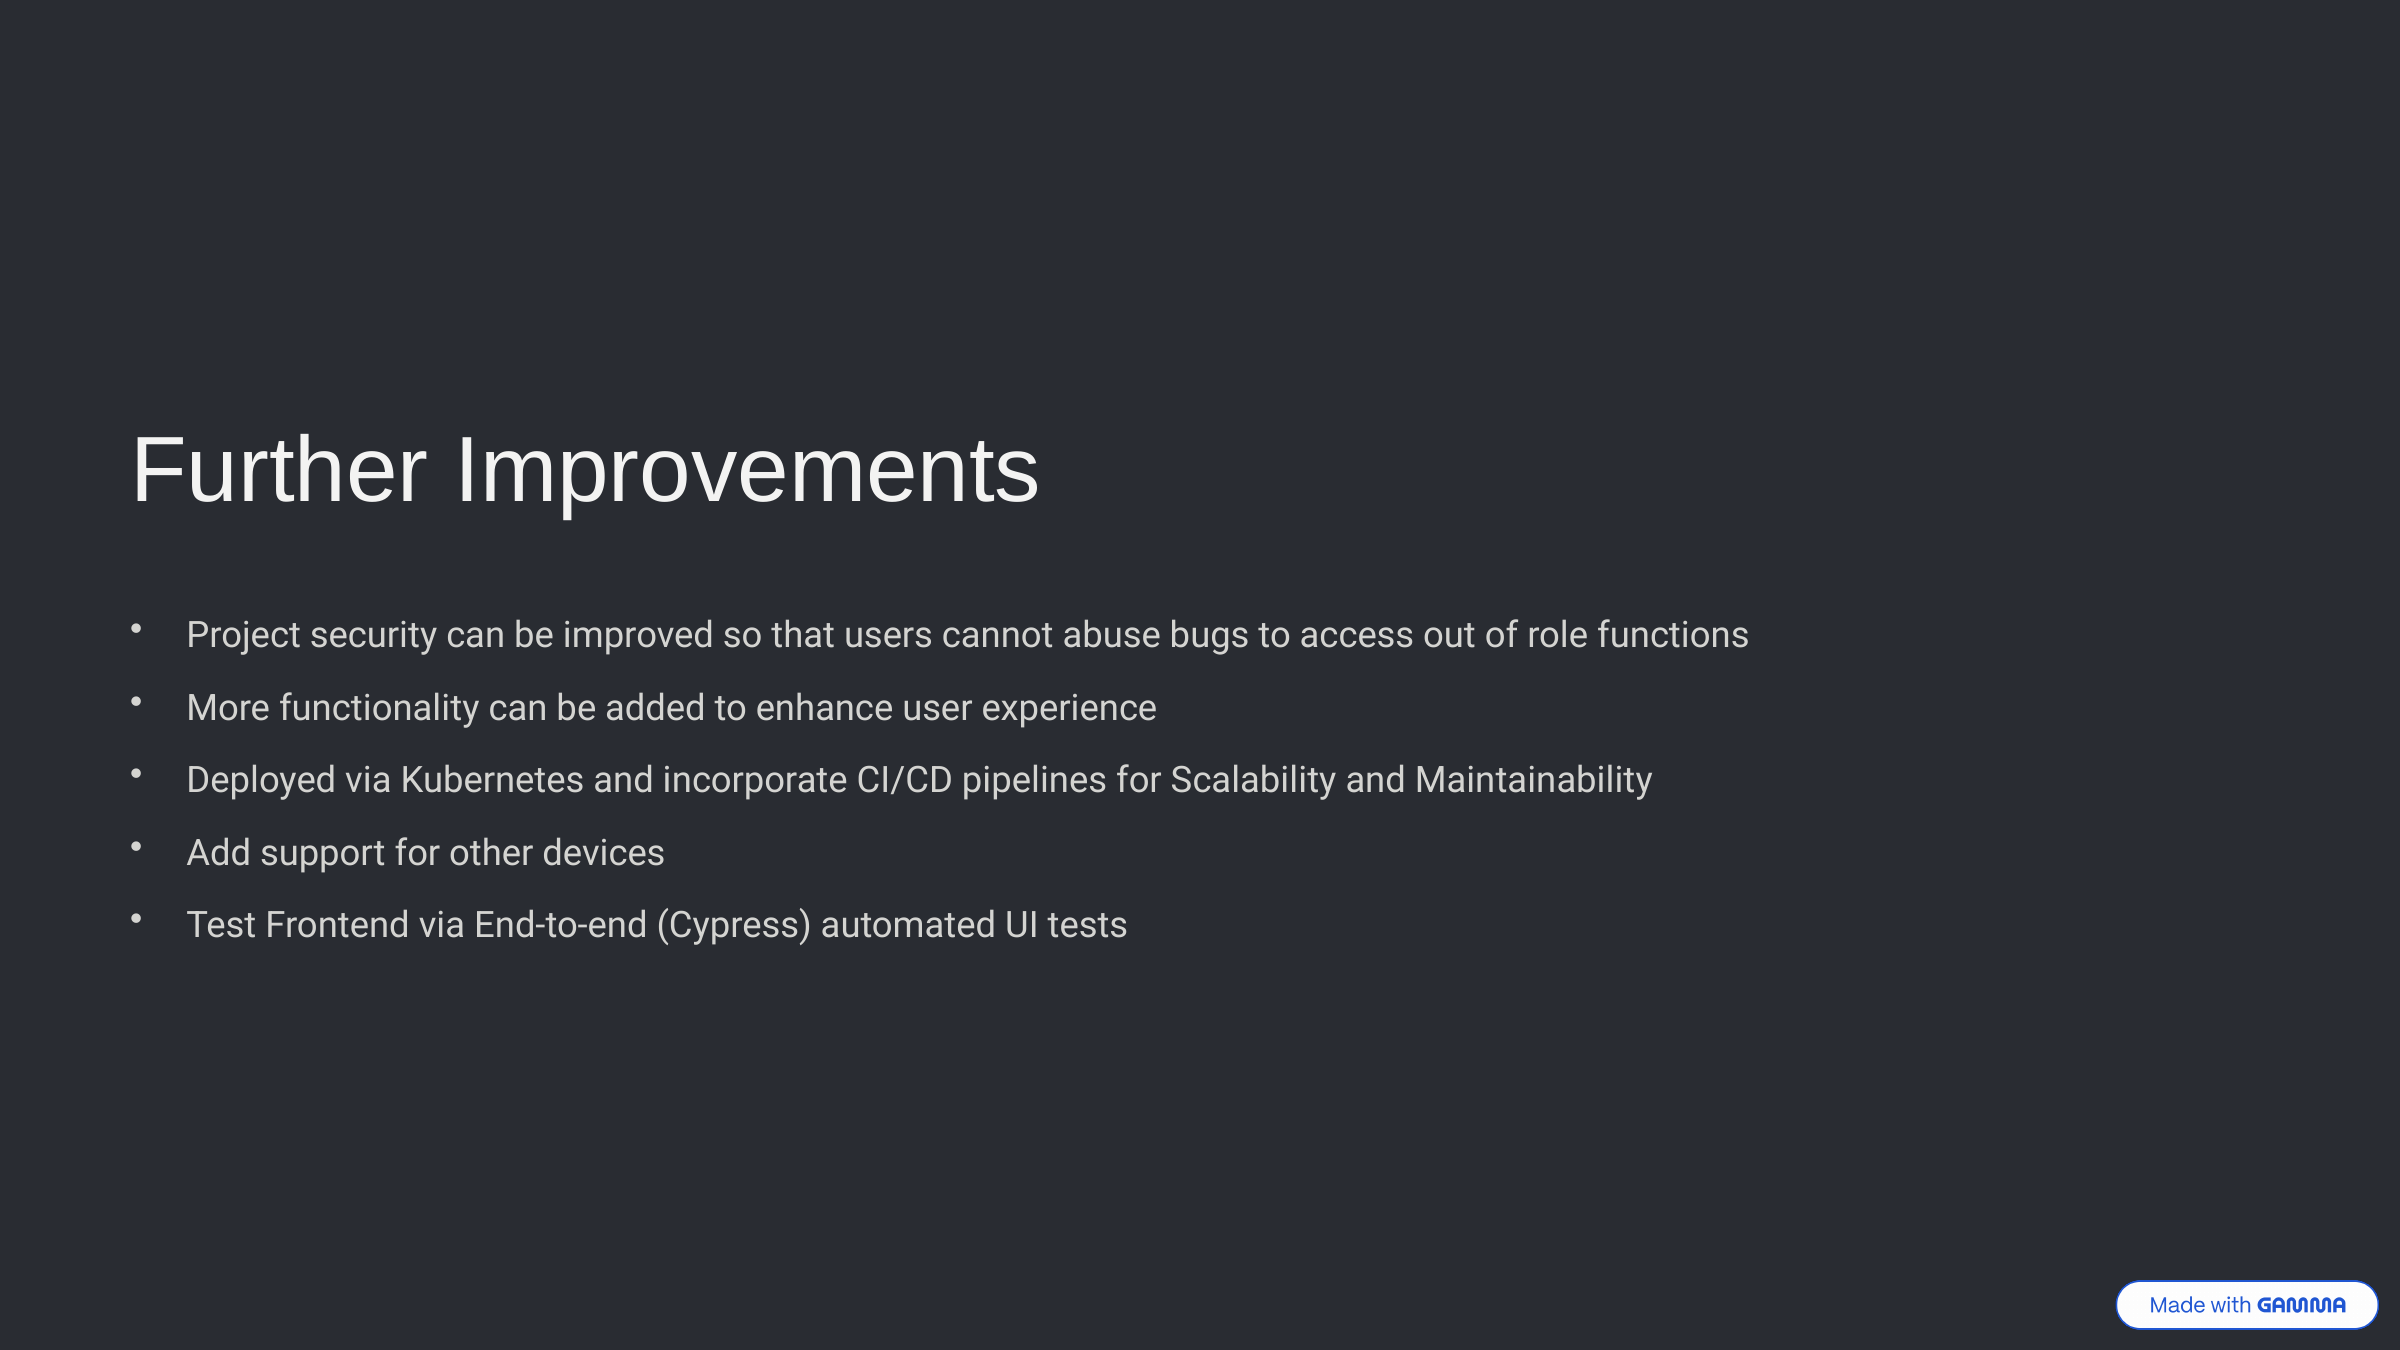

Further Improvements
Project security can be improved so that users cannot abuse bugs to access out of role functions
More functionality can be added to enhance user experience
Deployed via Kubernetes and incorporate CI/CD pipelines for Scalability and Maintainability
Add support for other devices
Test Frontend via End-to-end (Cypress) automated UI tests